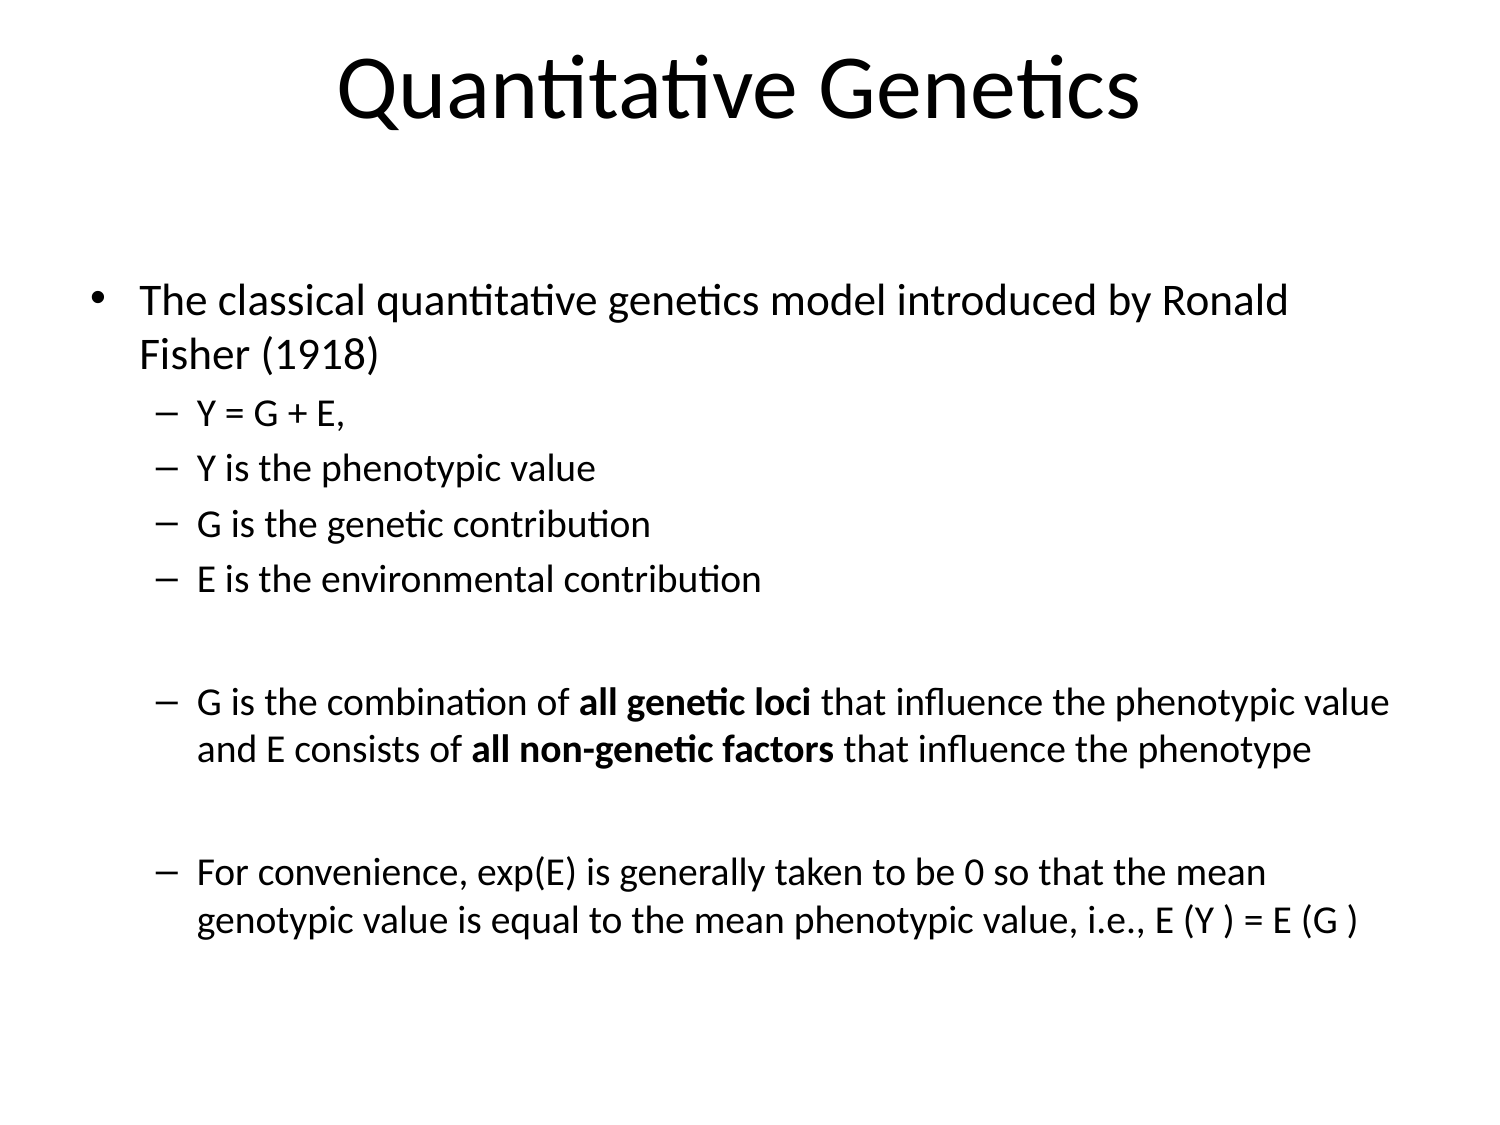

# Quantitative Genetics
The classical quantitative genetics model introduced by Ronald Fisher (1918)
Y = G + E,
Y is the phenotypic value
G is the genetic contribution
E is the environmental contribution

G is the combination of all genetic loci that influence the phenotypic value and E consists of all non-genetic factors that influence the phenotype

For convenience, exp(E) is generally taken to be 0 so that the mean genotypic value is equal to the mean phenotypic value, i.e., E (Y ) = E (G )